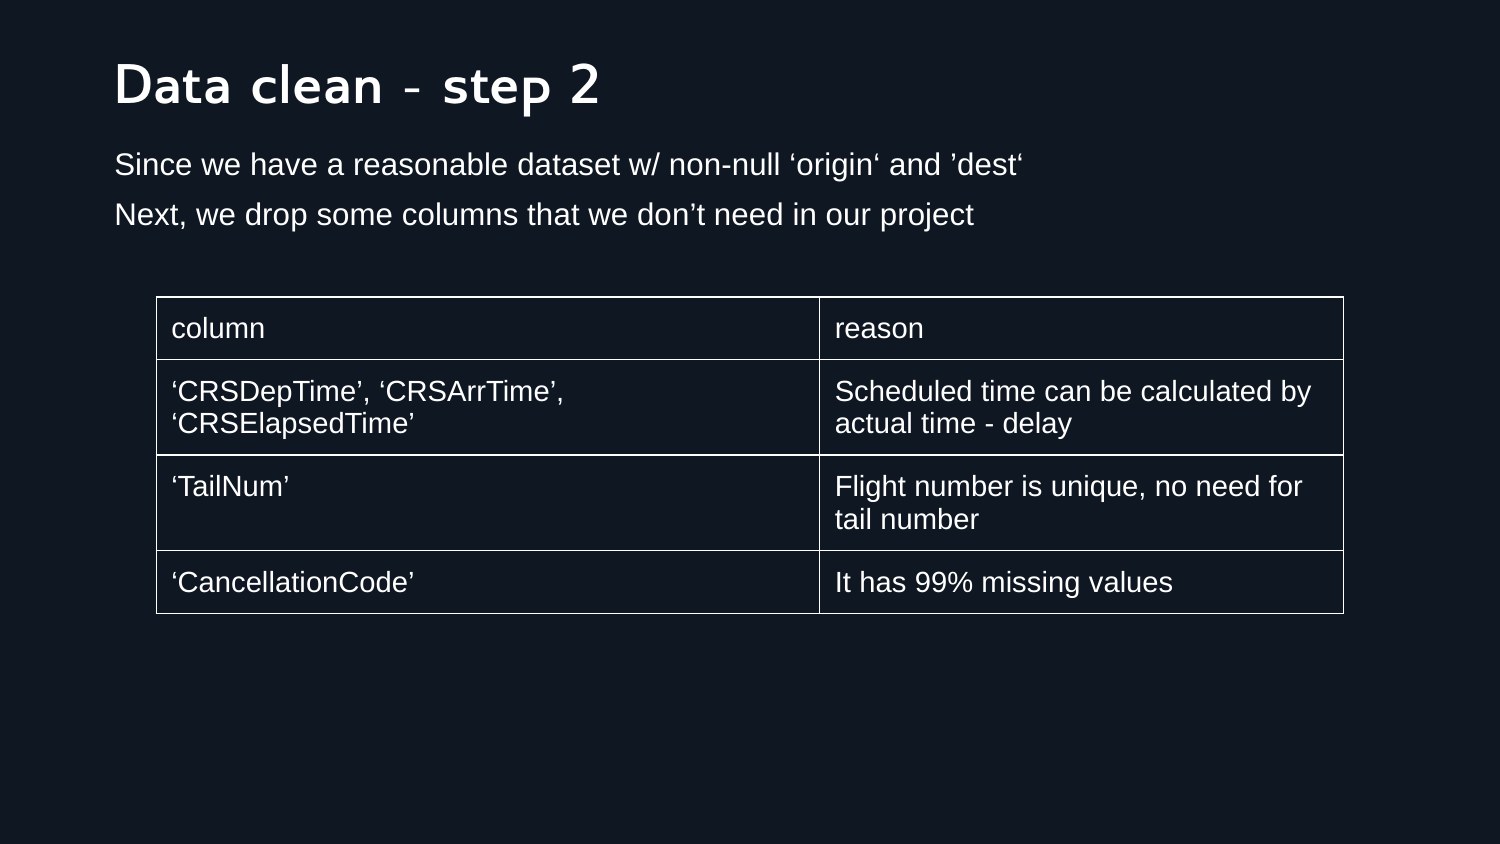

# Data clean - step 2
Since we have a reasonable dataset w/ non-null ‘origin‘ and ’dest‘
Next, we drop some columns that we don’t need in our project
| column | reason |
| --- | --- |
| ‘CRSDepTime’, ‘CRSArrTime’, ‘CRSElapsedTime’ | Scheduled time can be calculated by actual time - delay |
| ‘TailNum’ | Flight number is unique, no need for tail number |
| ‘CancellationCode’ | It has 99% missing values |